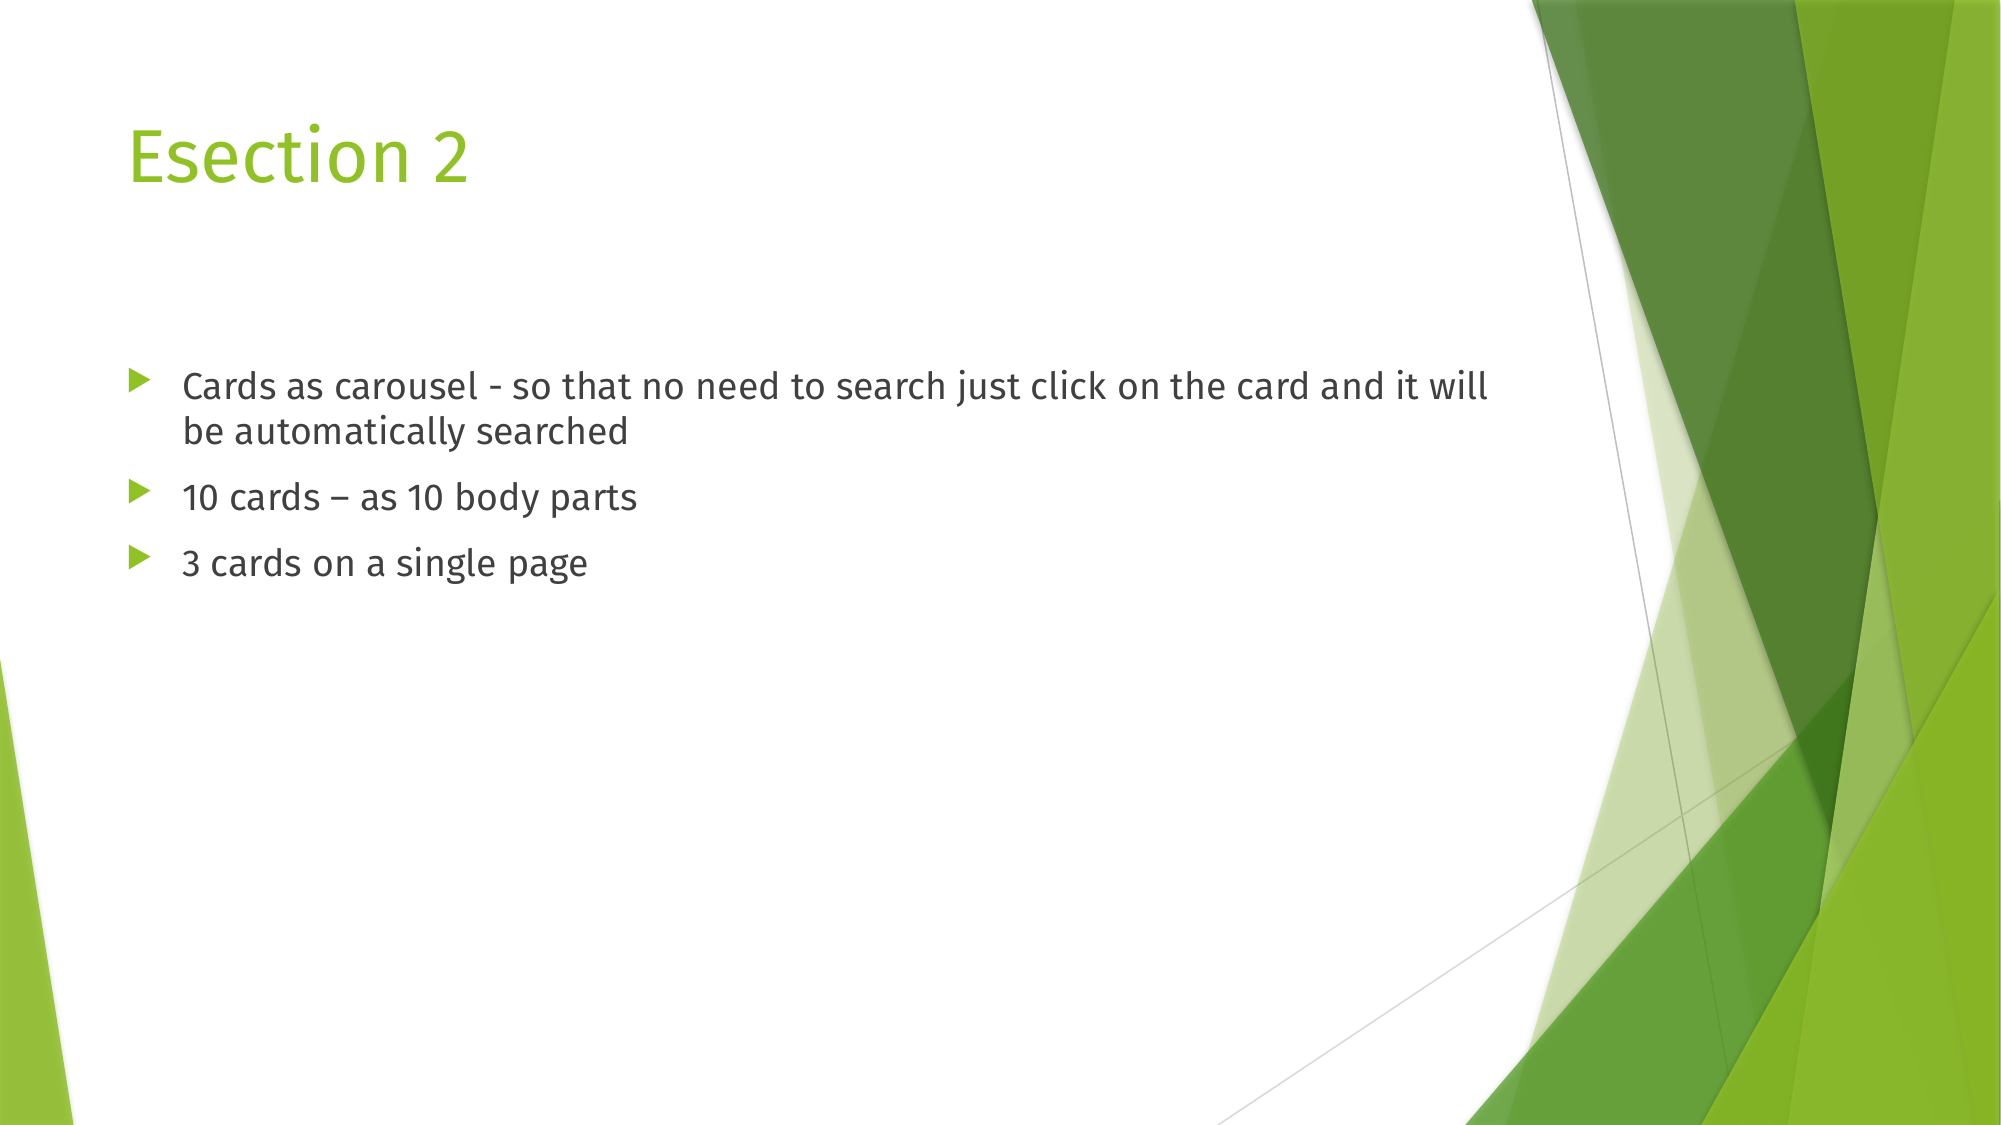

# Esection 2
Cards as carousel - so that no need to search just click on the card and it will be automatically searched
10 cards – as 10 body parts
3 cards on a single page